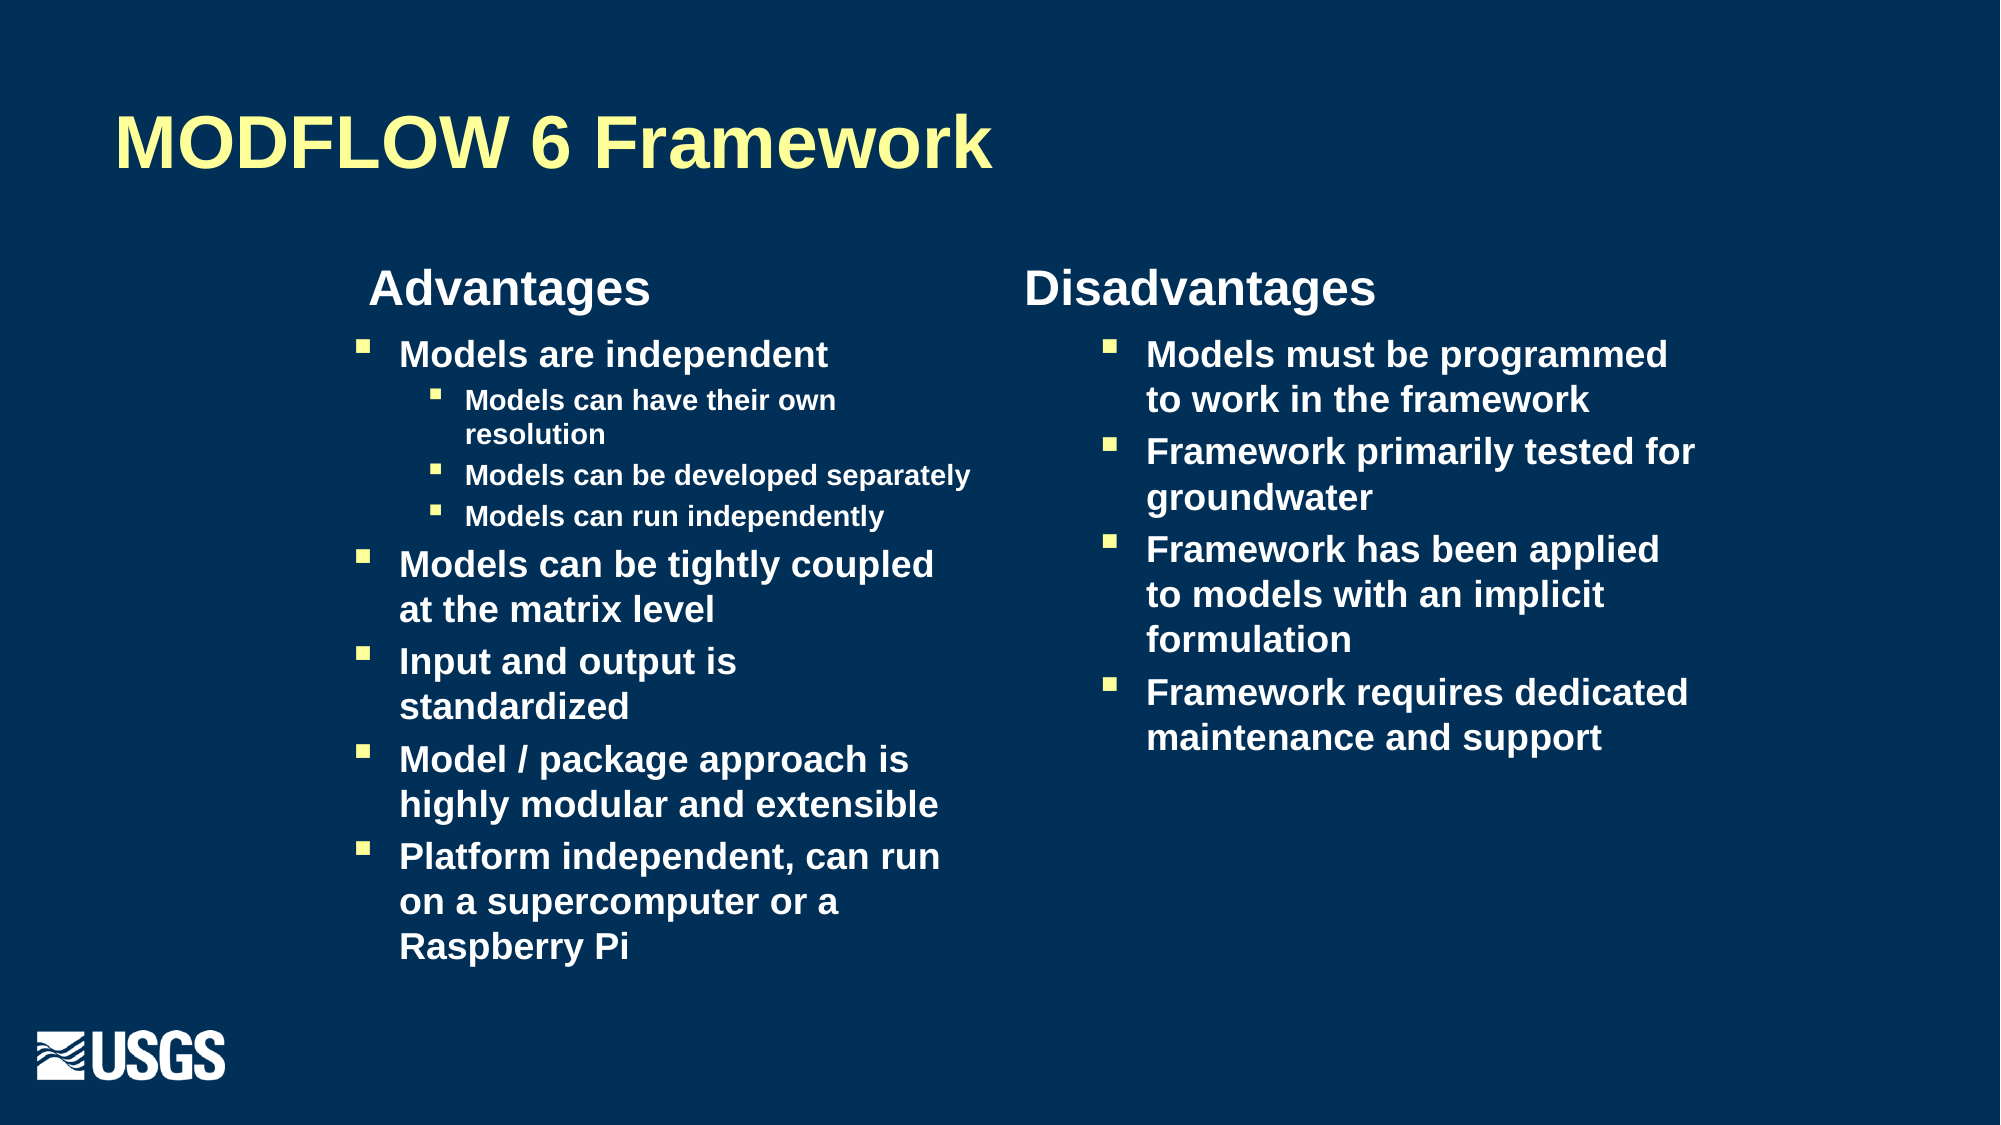

# MODFLOW 6 Framework
Advantages
Disadvantages
Models are independent
Models can have their own resolution
Models can be developed separately
Models can run independently
Models can be tightly coupled at the matrix level
Input and output is standardized
Model / package approach is highly modular and extensible
Platform independent, can run on a supercomputer or a Raspberry Pi
Models must be programmed to work in the framework
Framework primarily tested for groundwater
Framework has been applied to models with an implicit formulation
Framework requires dedicated maintenance and support